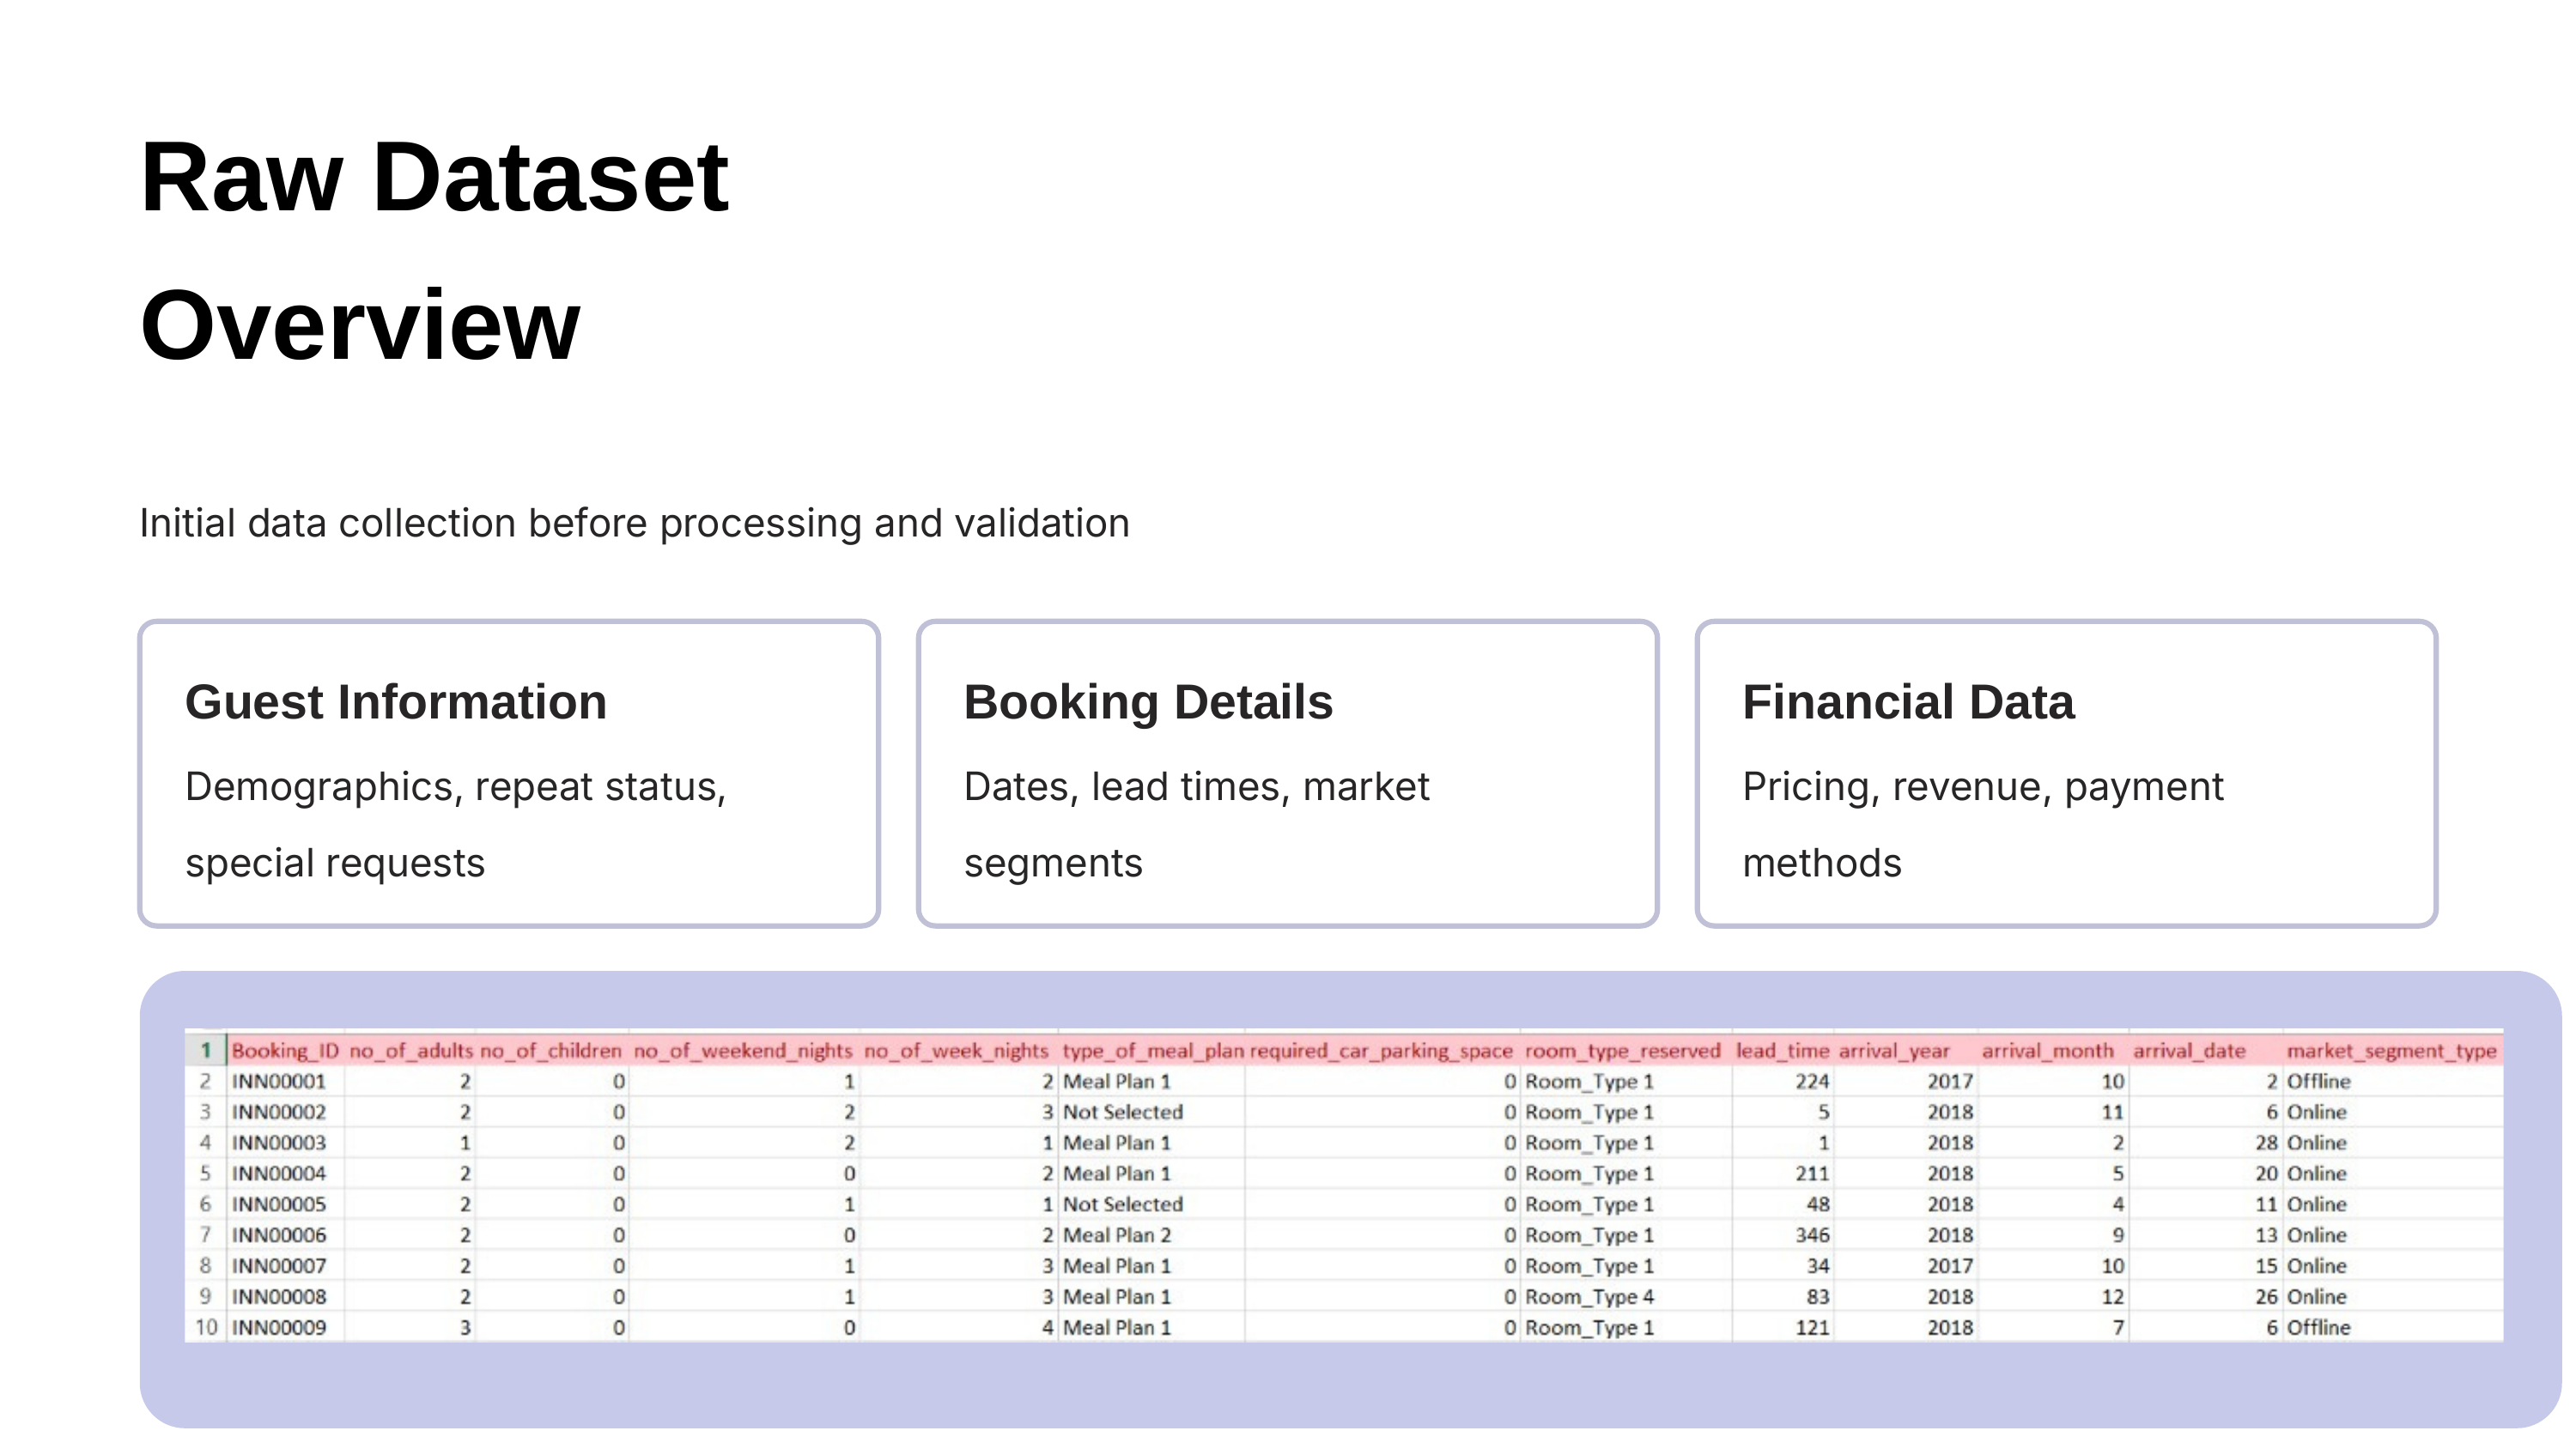

Raw Dataset Overview
Initial data collection before processing and validation

Guest Information
Booking Details
Financial Data
Demographics, repeat status, special requests
Dates, lead times, market segments
Pricing, revenue, payment methods